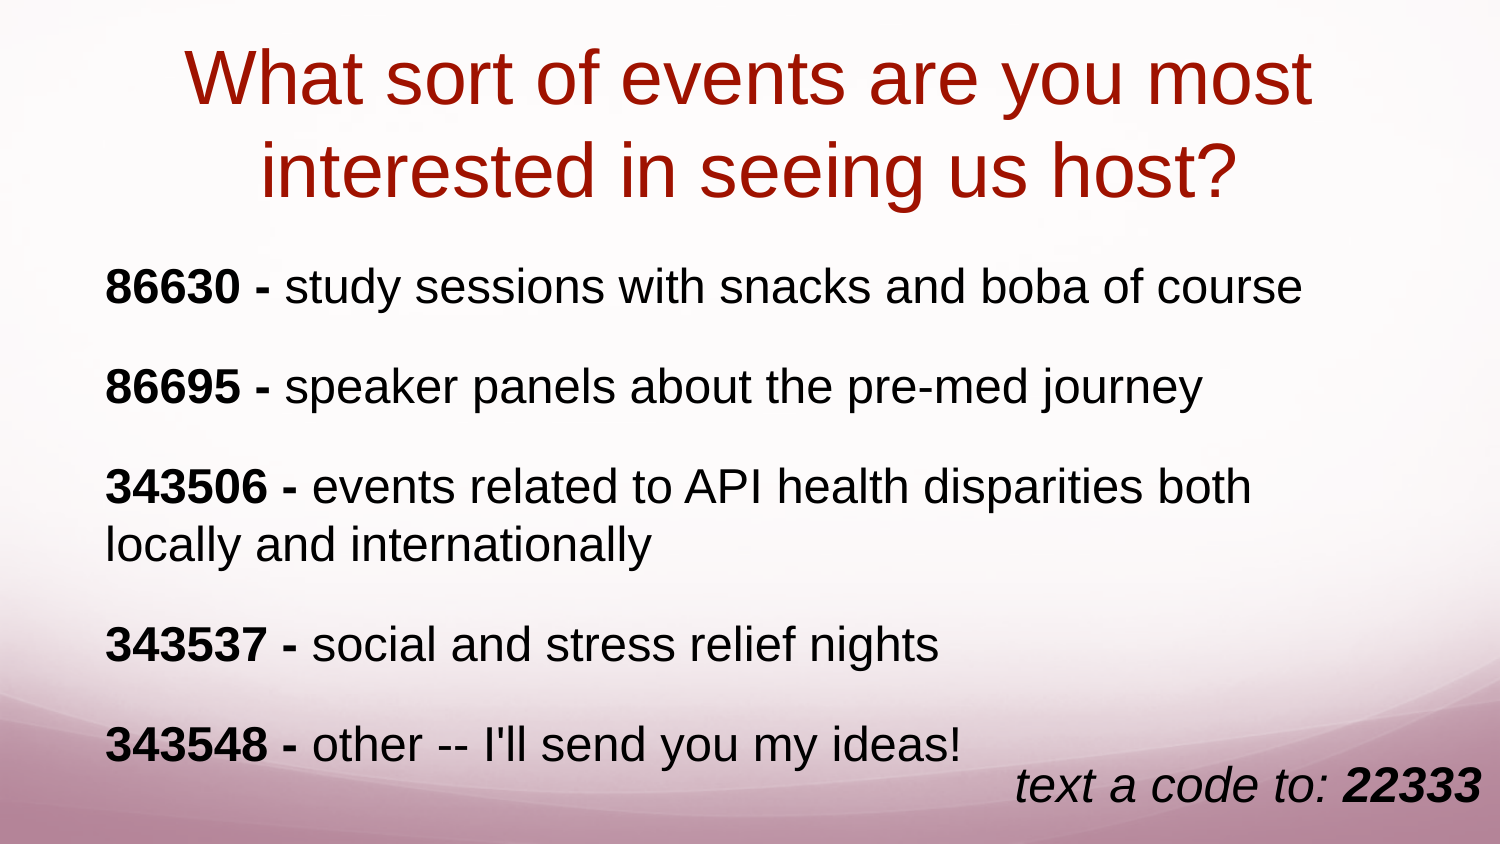

# What sort of events are you most interested in seeing us host?
86630 - study sessions with snacks and boba of course
86695 - speaker panels about the pre-med journey
343506 - events related to API health disparities both locally and internationally
343537 - social and stress relief nights
343548 - other -- I'll send you my ideas!
text a code to: 22333